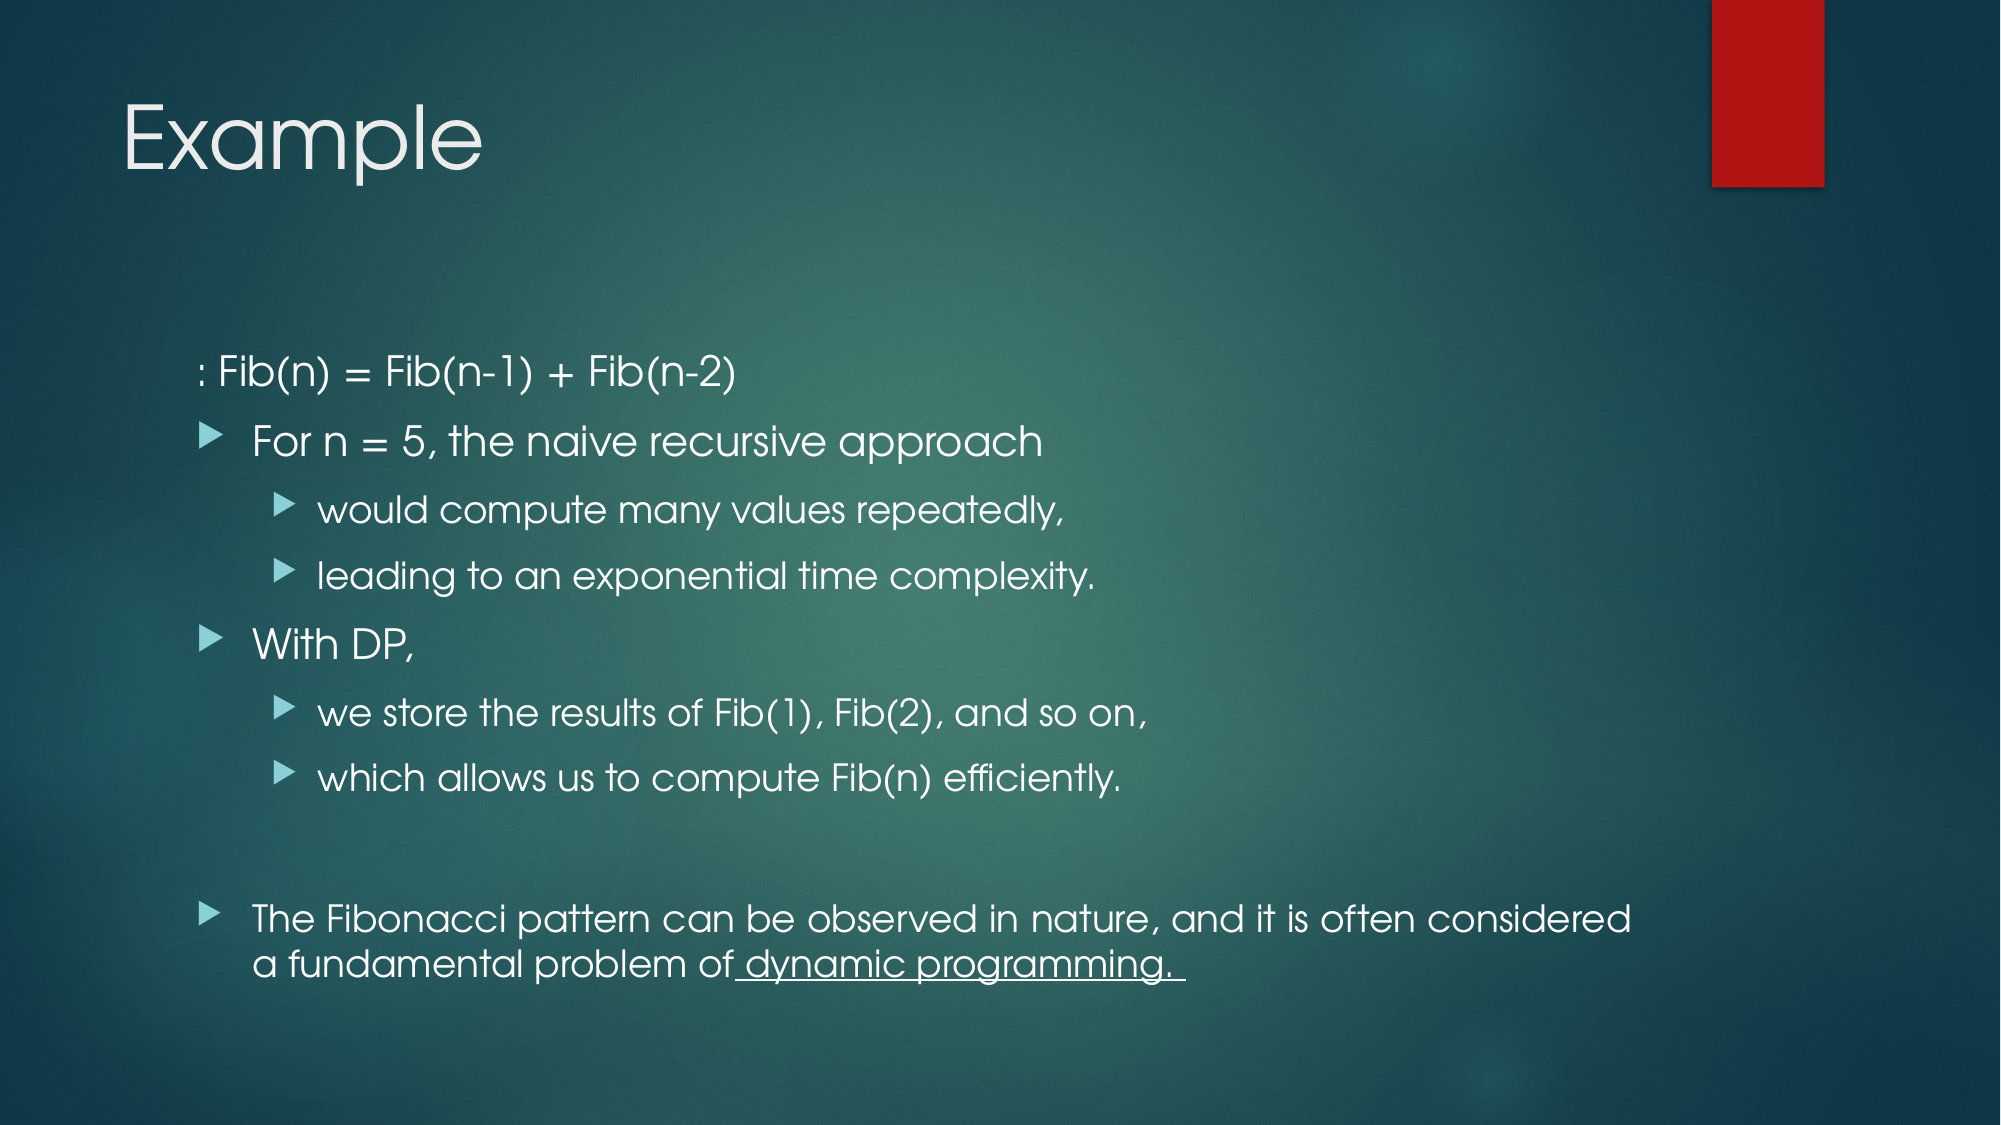

# Example
: Fib(n) = Fib(n-1) + Fib(n-2)
For n = 5, the naive recursive approach
would compute many values repeatedly,
leading to an exponential time complexity.
With DP,
we store the results of Fib(1), Fib(2), and so on,
which allows us to compute Fib(n) efficiently.

The Fibonacci pattern can be observed in nature, and it is often considered a fundamental problem of dynamic programming.